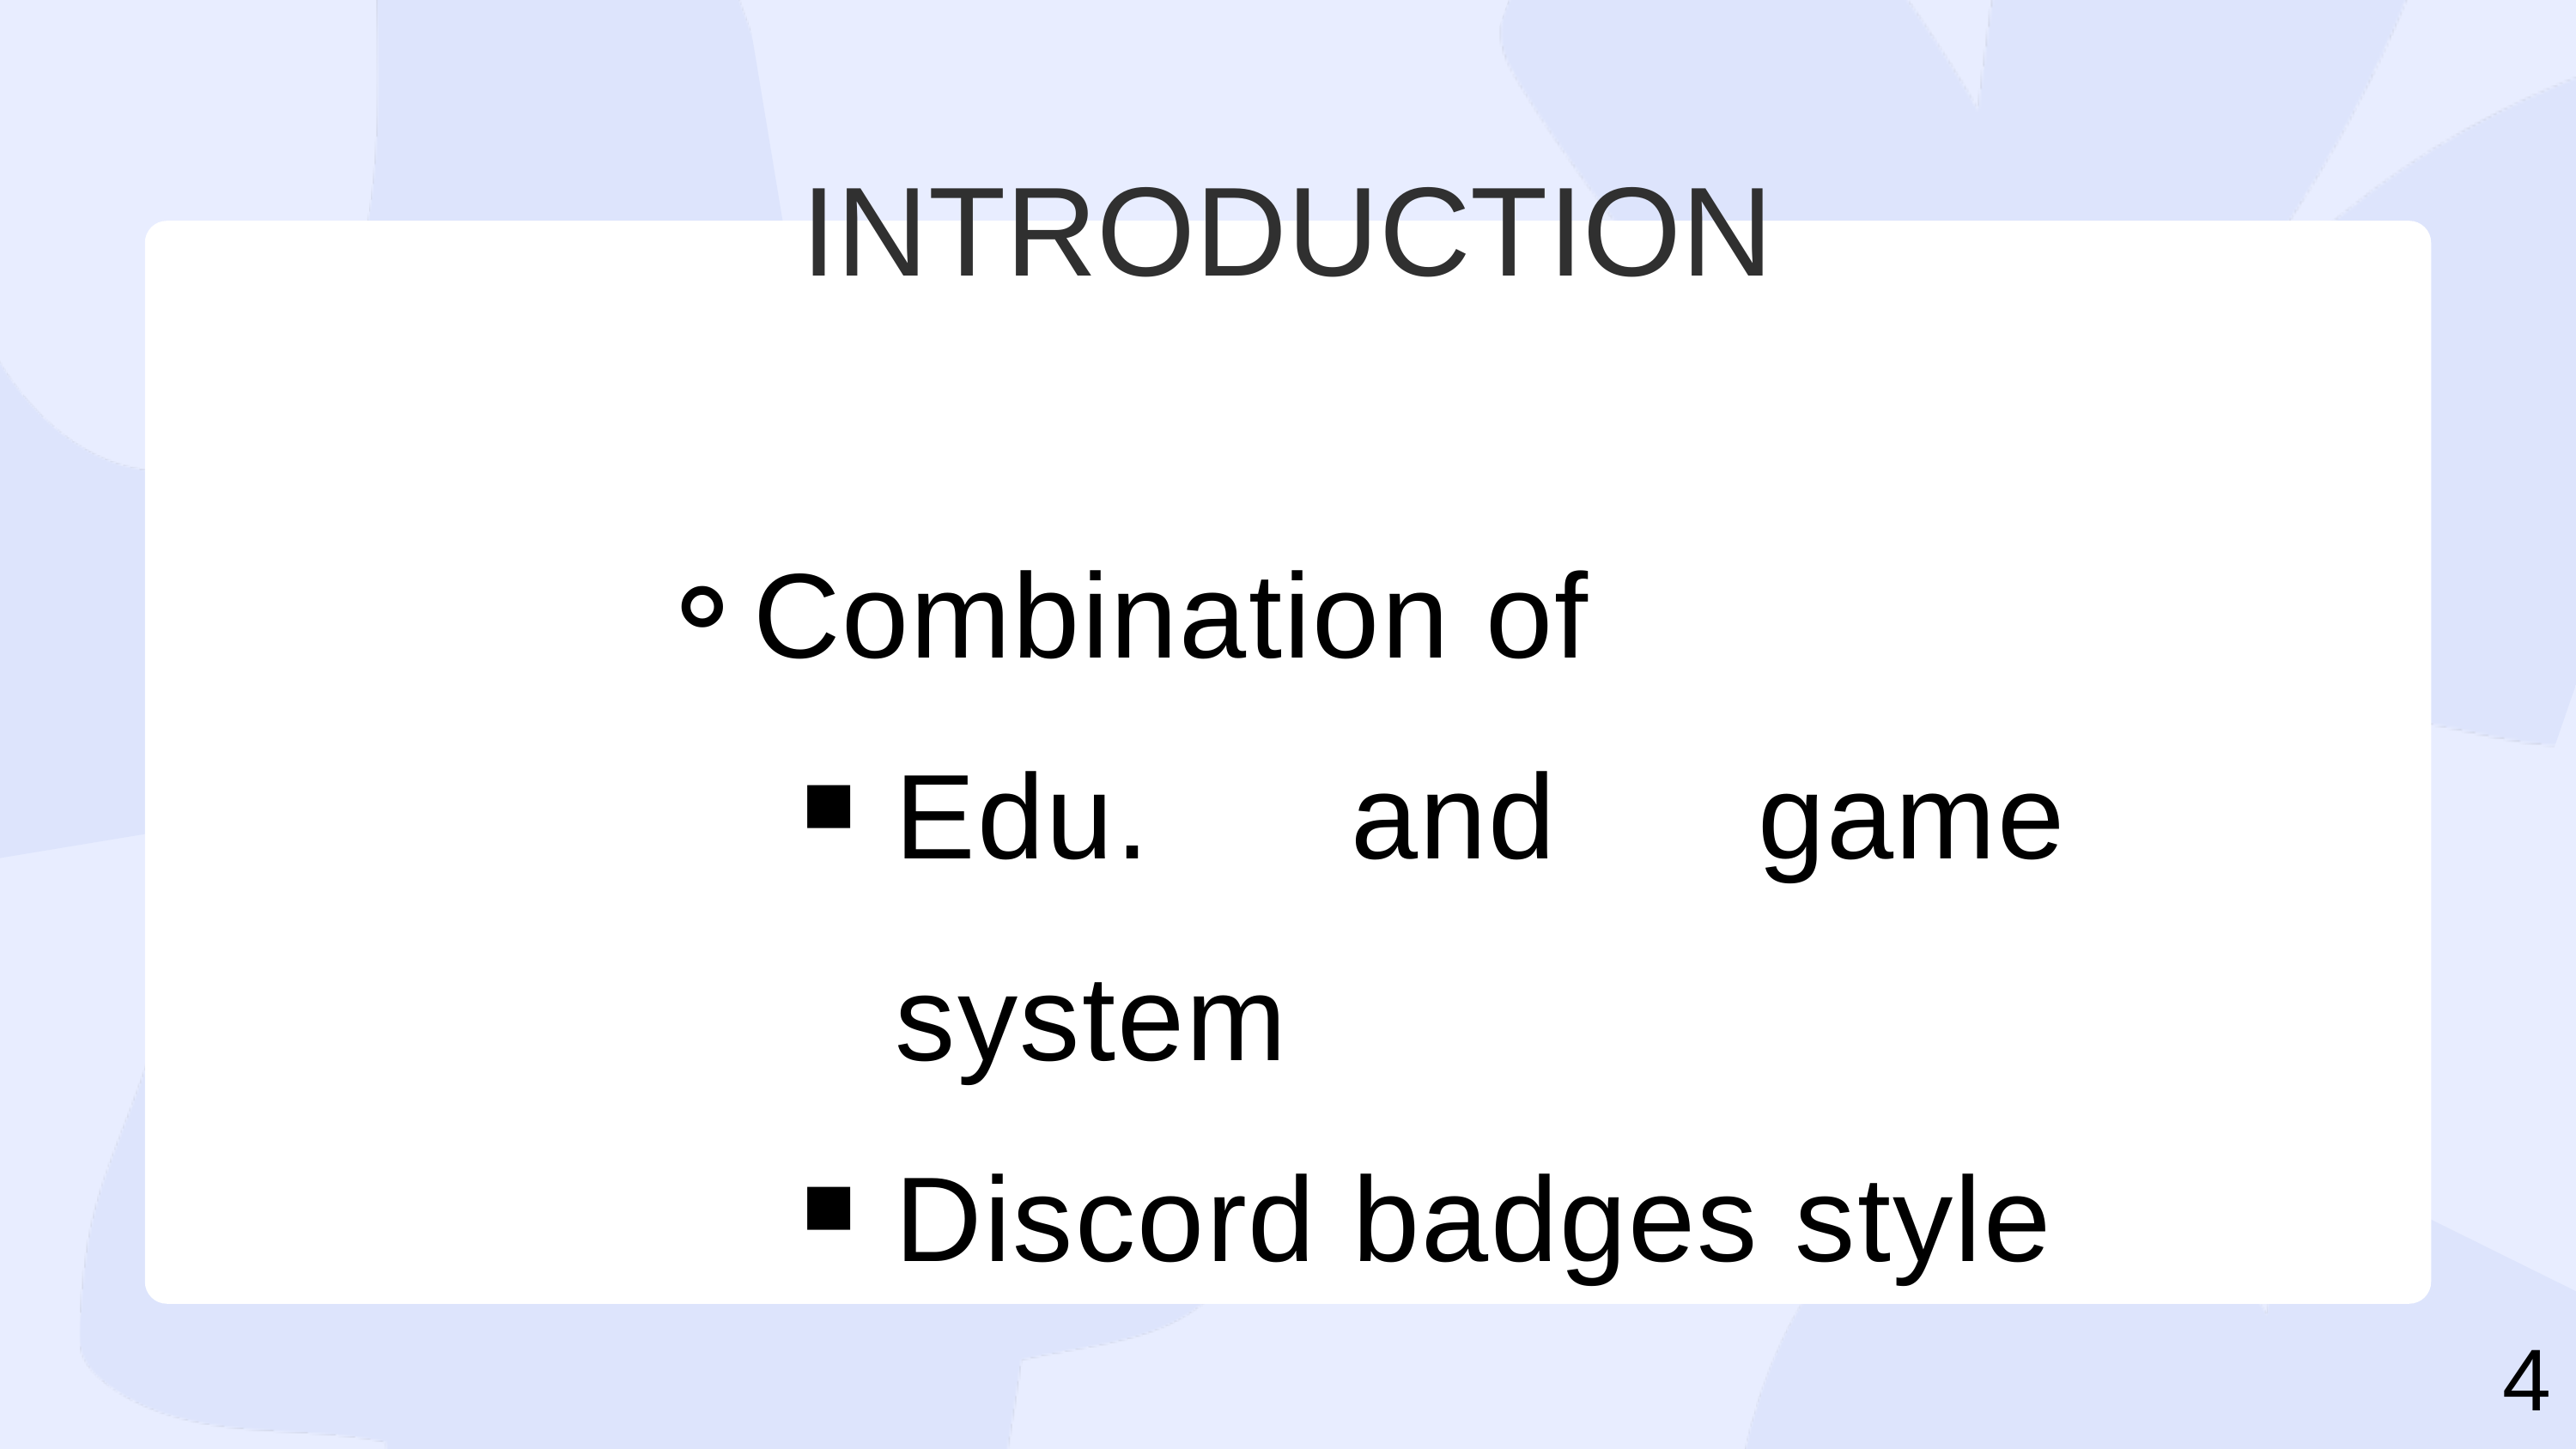

INTRODUCTION

Combination of
Edu. and game system
Discord badges style

4